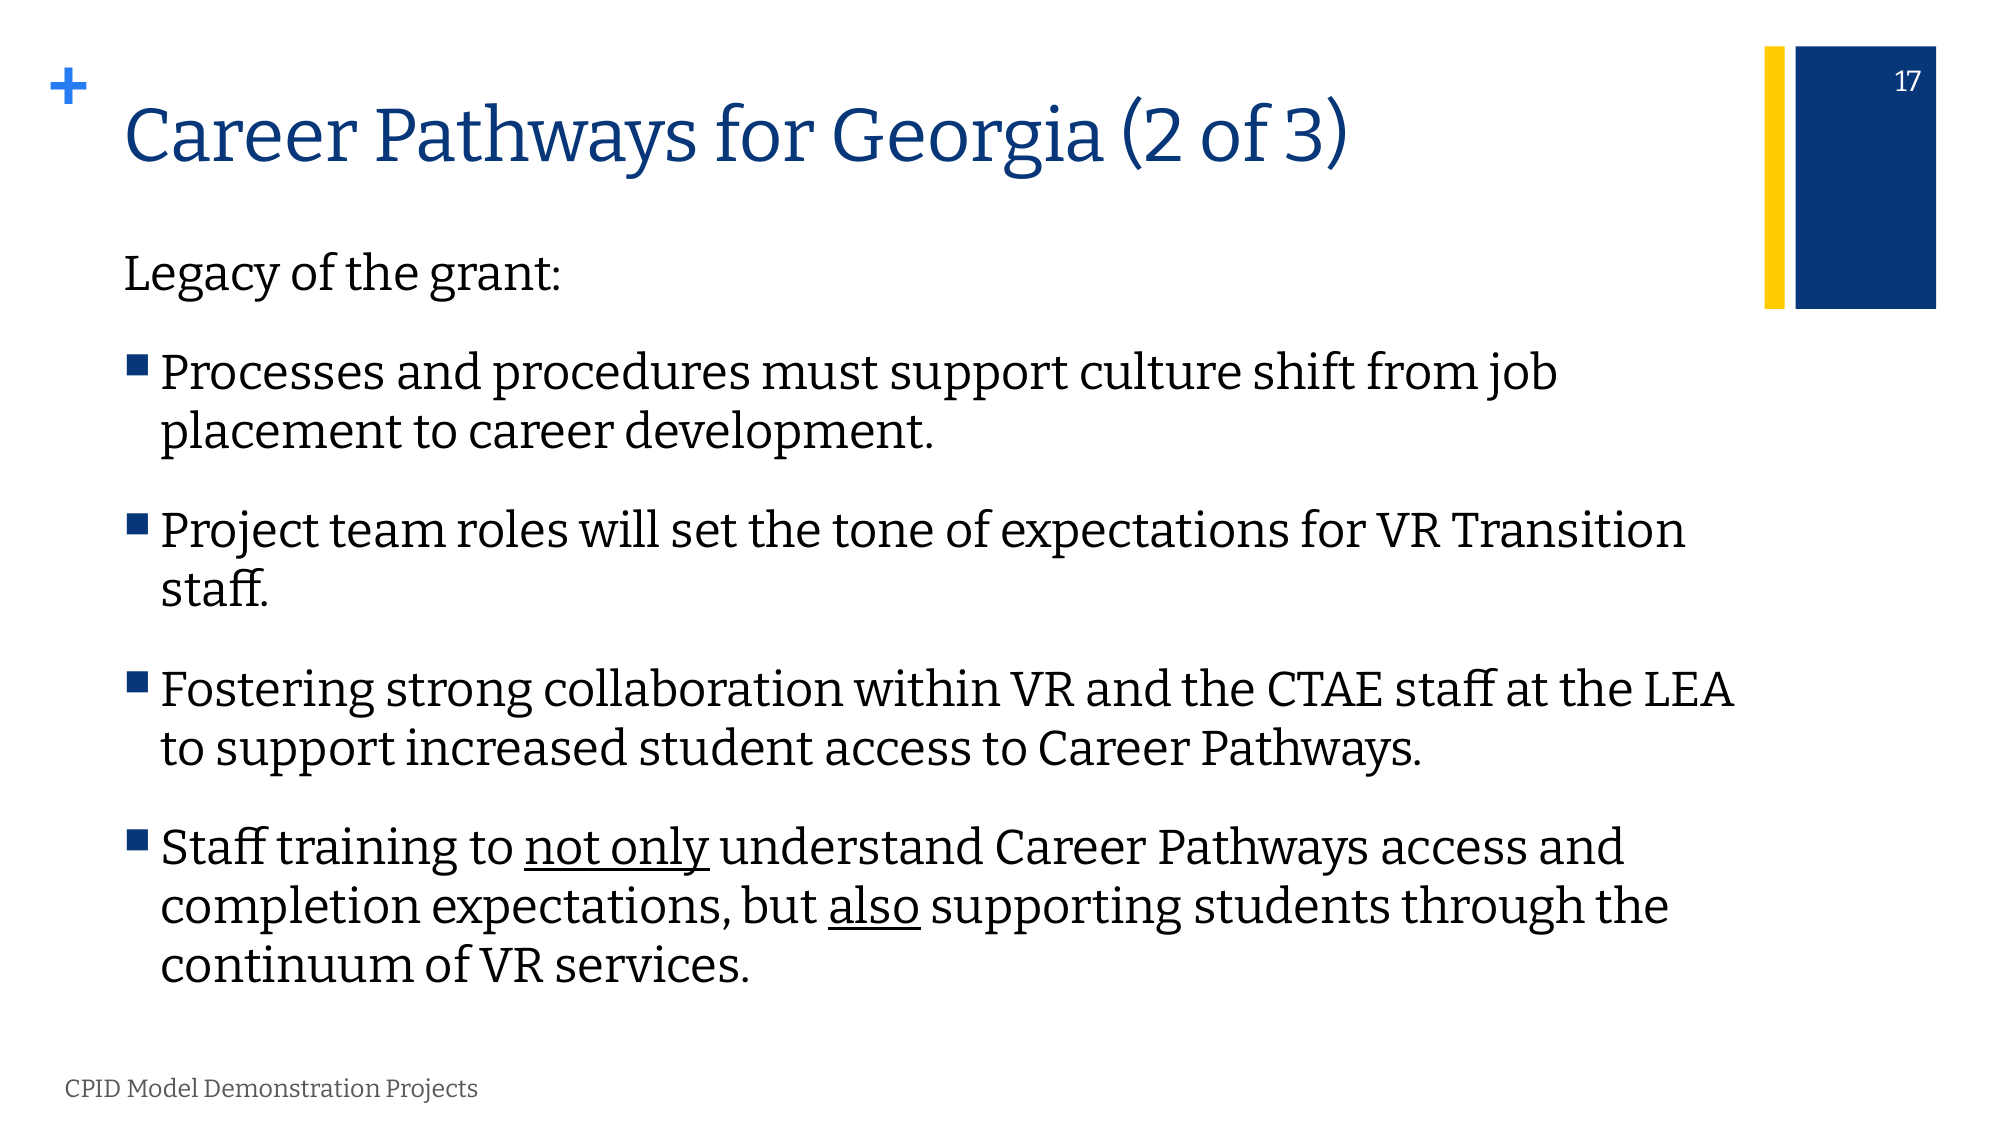

17
# Career Pathways for Georgia (2 of 3)
Legacy of the grant:
Processes and procedures must support culture shift from job placement to career development.
Project team roles will set the tone of expectations for VR Transition staff.
Fostering strong collaboration within VR and the CTAE staff at the LEA to support increased student access to Career Pathways.
Staff training to not only understand Career Pathways access and completion expectations, but also supporting students through the continuum of VR services.